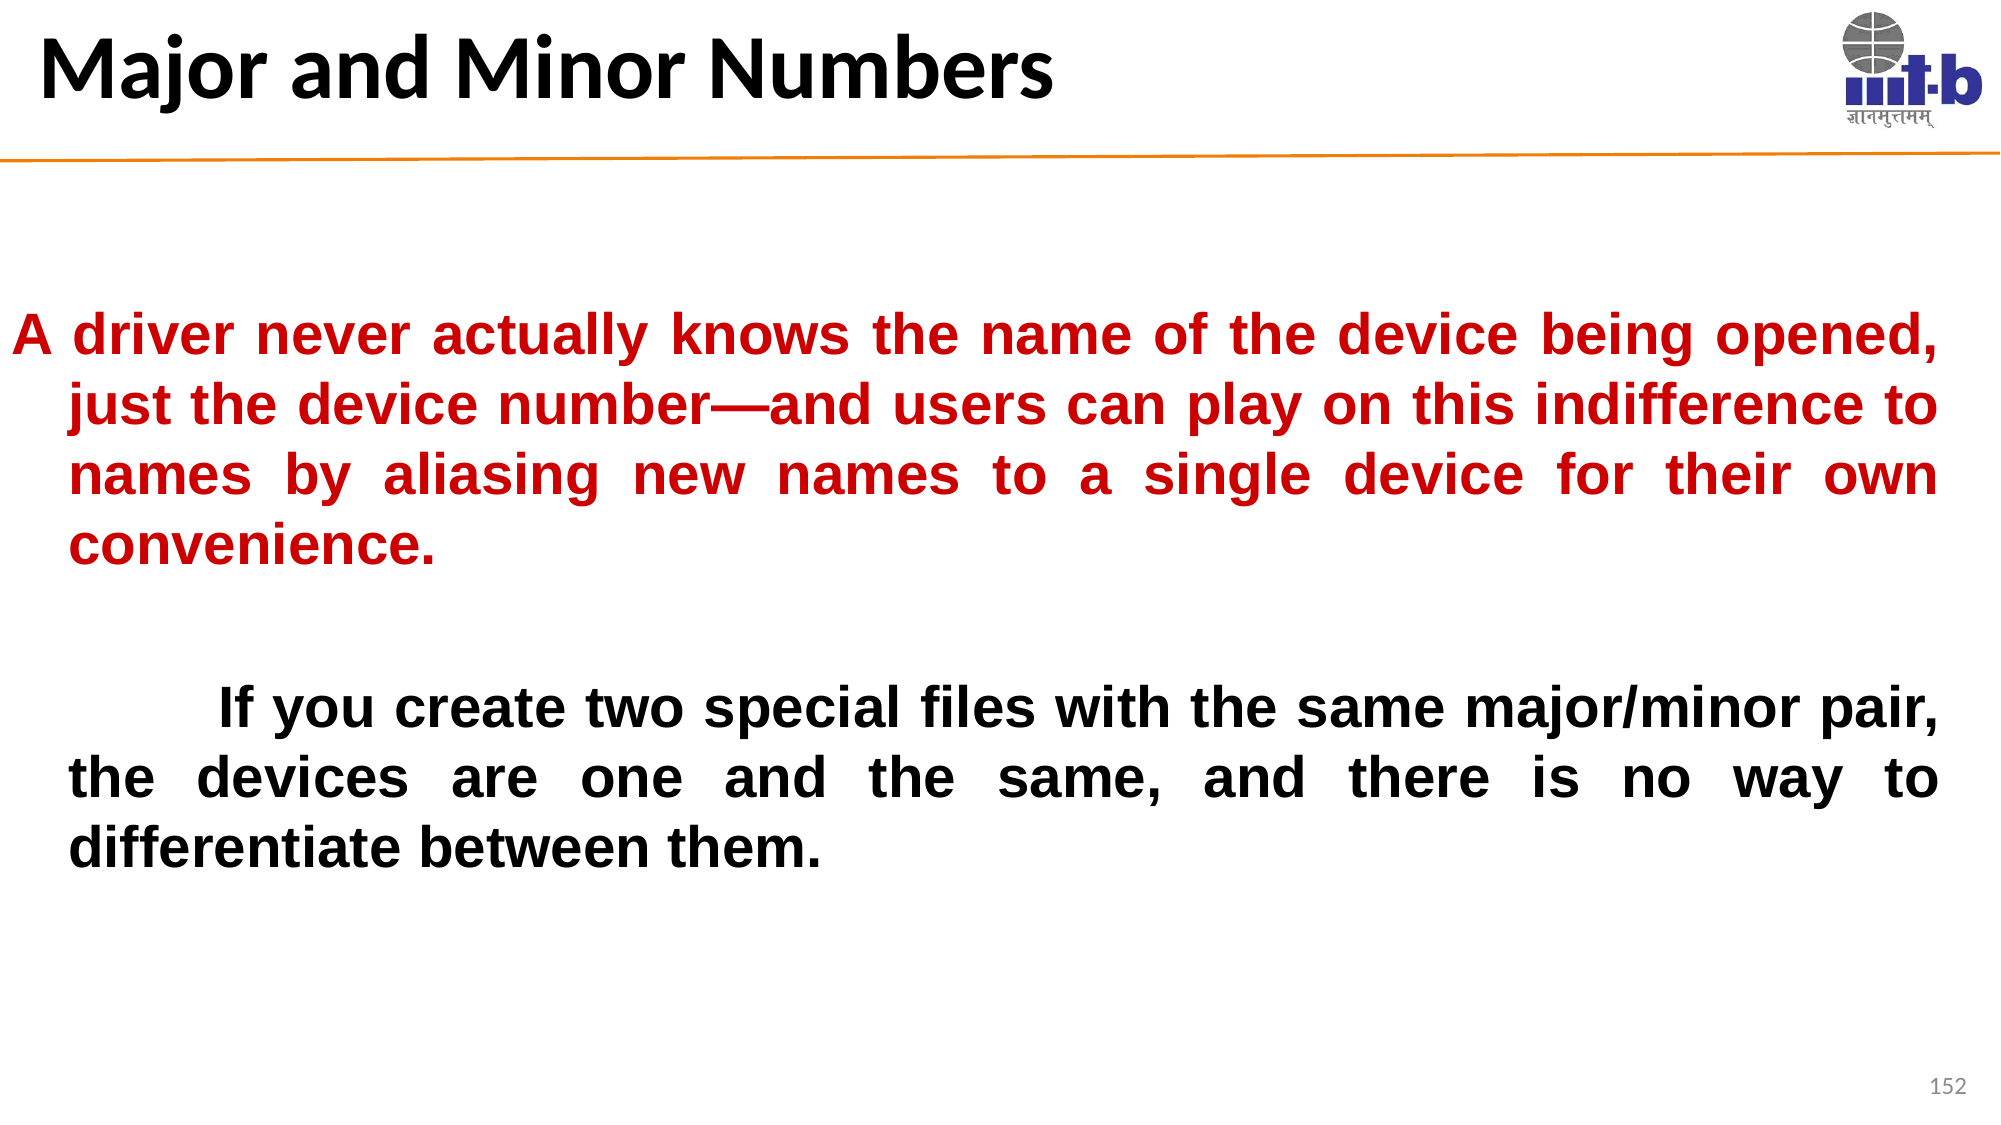

# Major and Minor Numbers
A driver never actually knows the name of the device being opened, just the device number—and users can play on this indifference to names by aliasing new names to a single device for their own convenience.

		If you create two special files with the same major/minor pair, the devices are one and the same, and there is no way to differentiate between them.
152